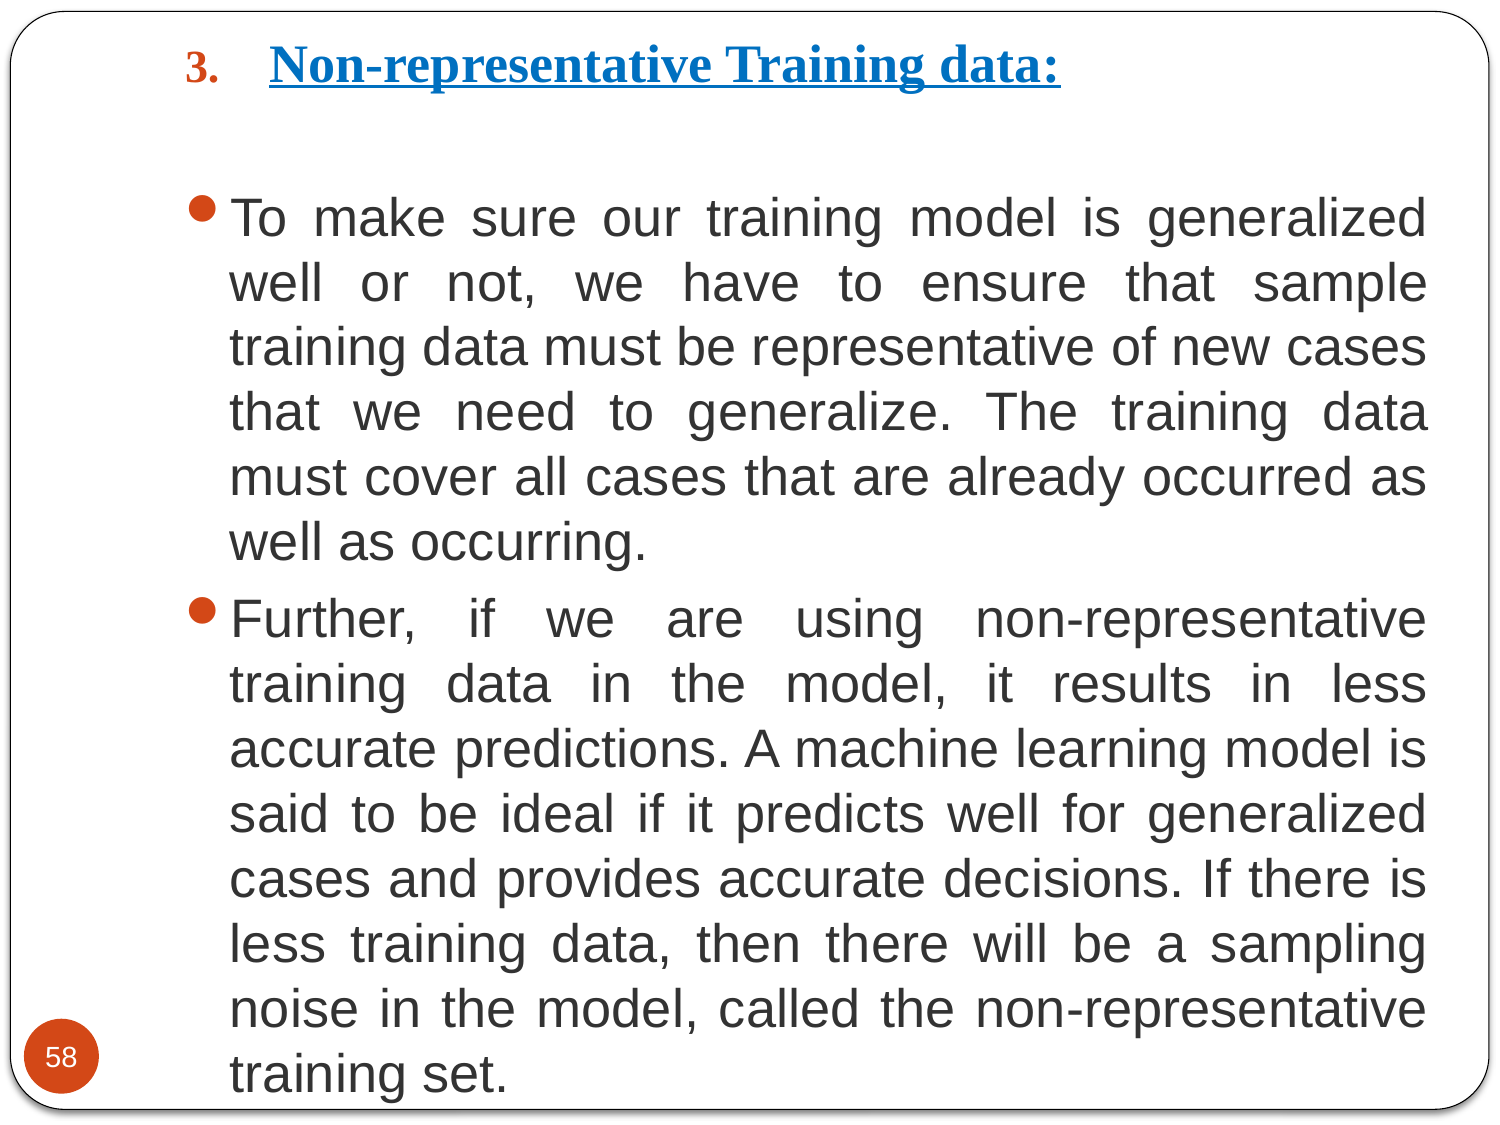

Non-representative Training data:

To make sure our training model is generalized well or not, we have to ensure that sample training data must be representative of new cases that we need to generalize. The training data must cover all cases that are already occurred as well as occurring.
Further, if we are using non-representative training data in the model, it results in less accurate predictions. A machine learning model is said to be ideal if it predicts well for generalized cases and provides accurate decisions. If there is less training data, then there will be a sampling noise in the model, called the non-representative training set.
58